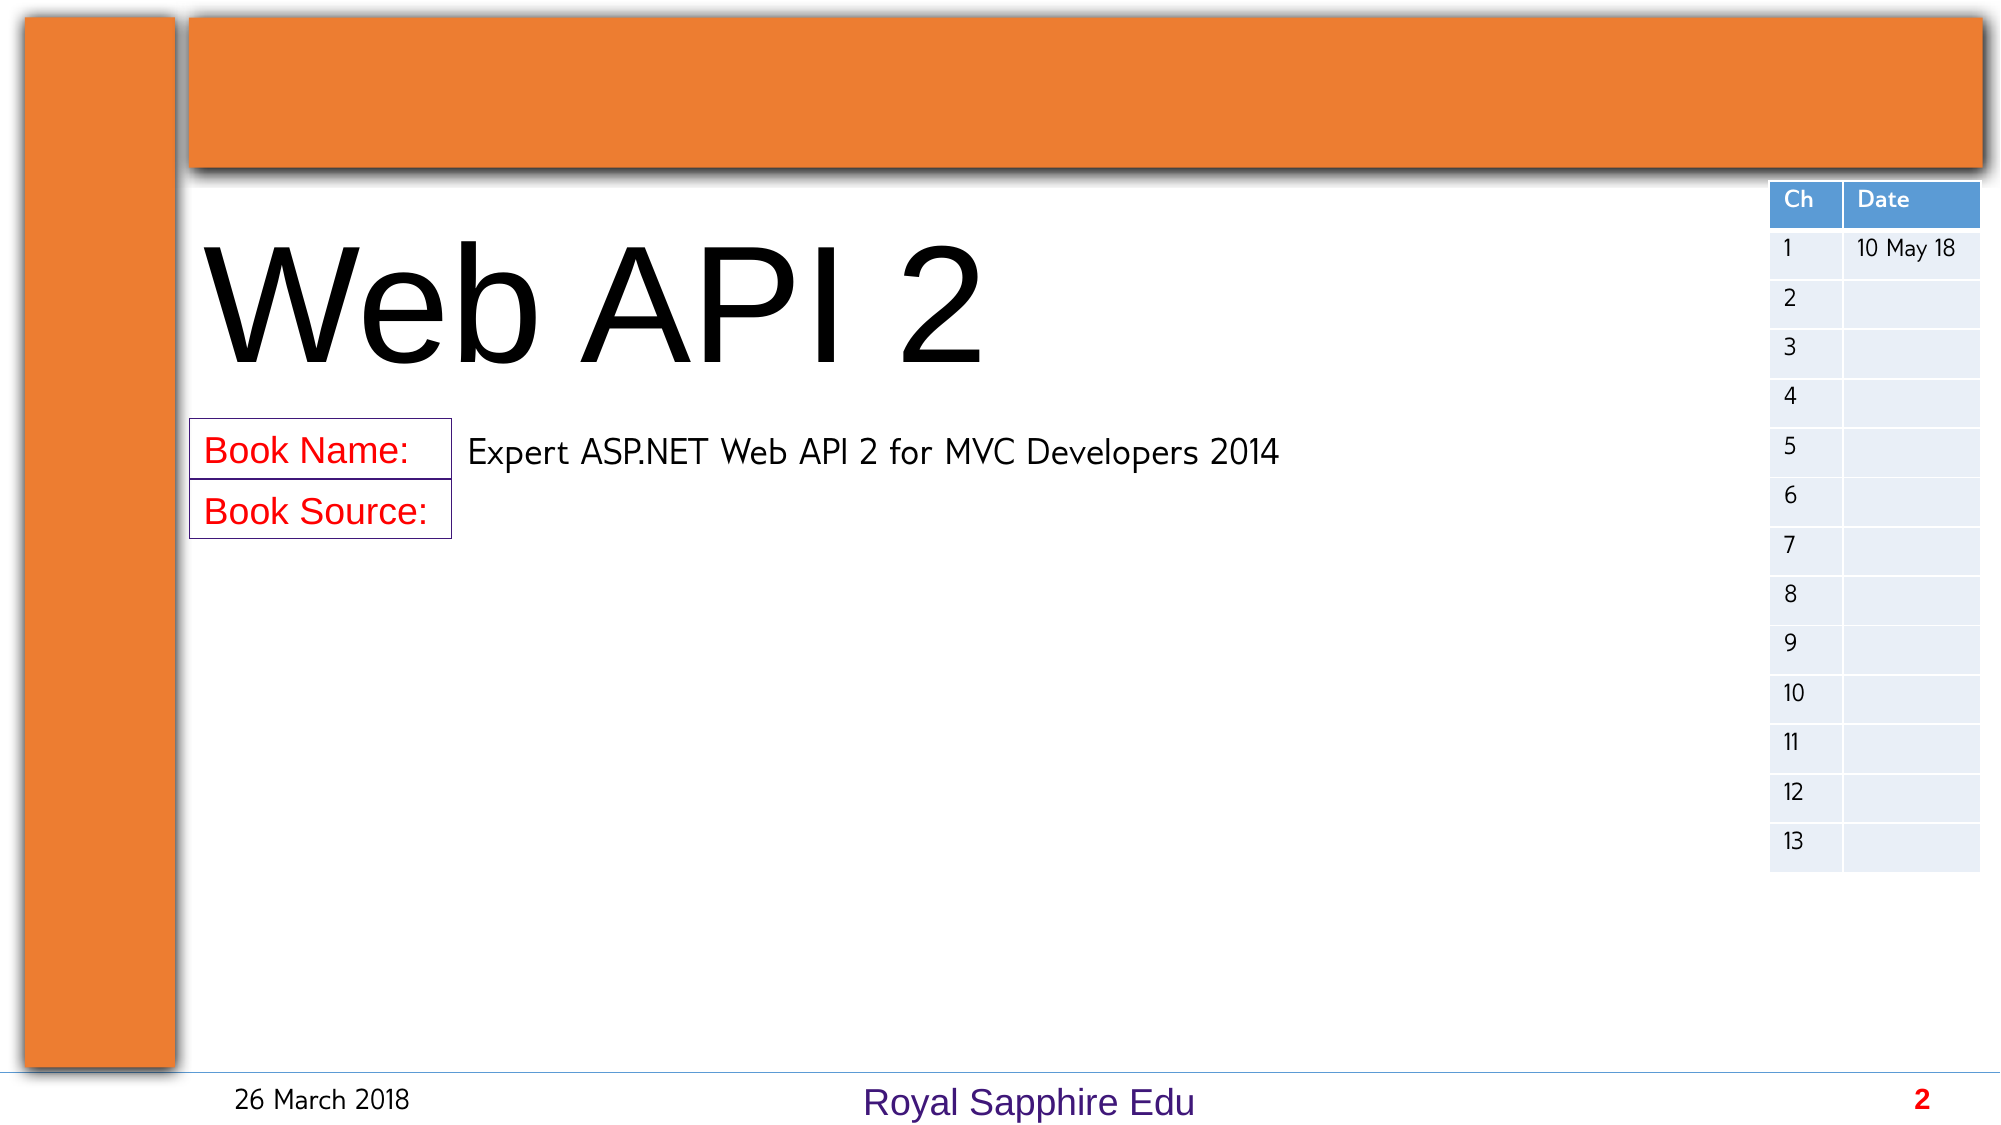

Web API 2
| Ch | Date |
| --- | --- |
| 1 | 10 May 18 |
| 2 |  |
| 3 |  |
| 4 |  |
| 5 |  |
| 6 |  |
| 7 |  |
| 8 |  |
| 9 |  |
| 10 |  |
| 11 |  |
| 12 |  |
| 13 |  |
Expert ASP.NET Web API 2 for MVC Developers 2014

26 March 2018
2